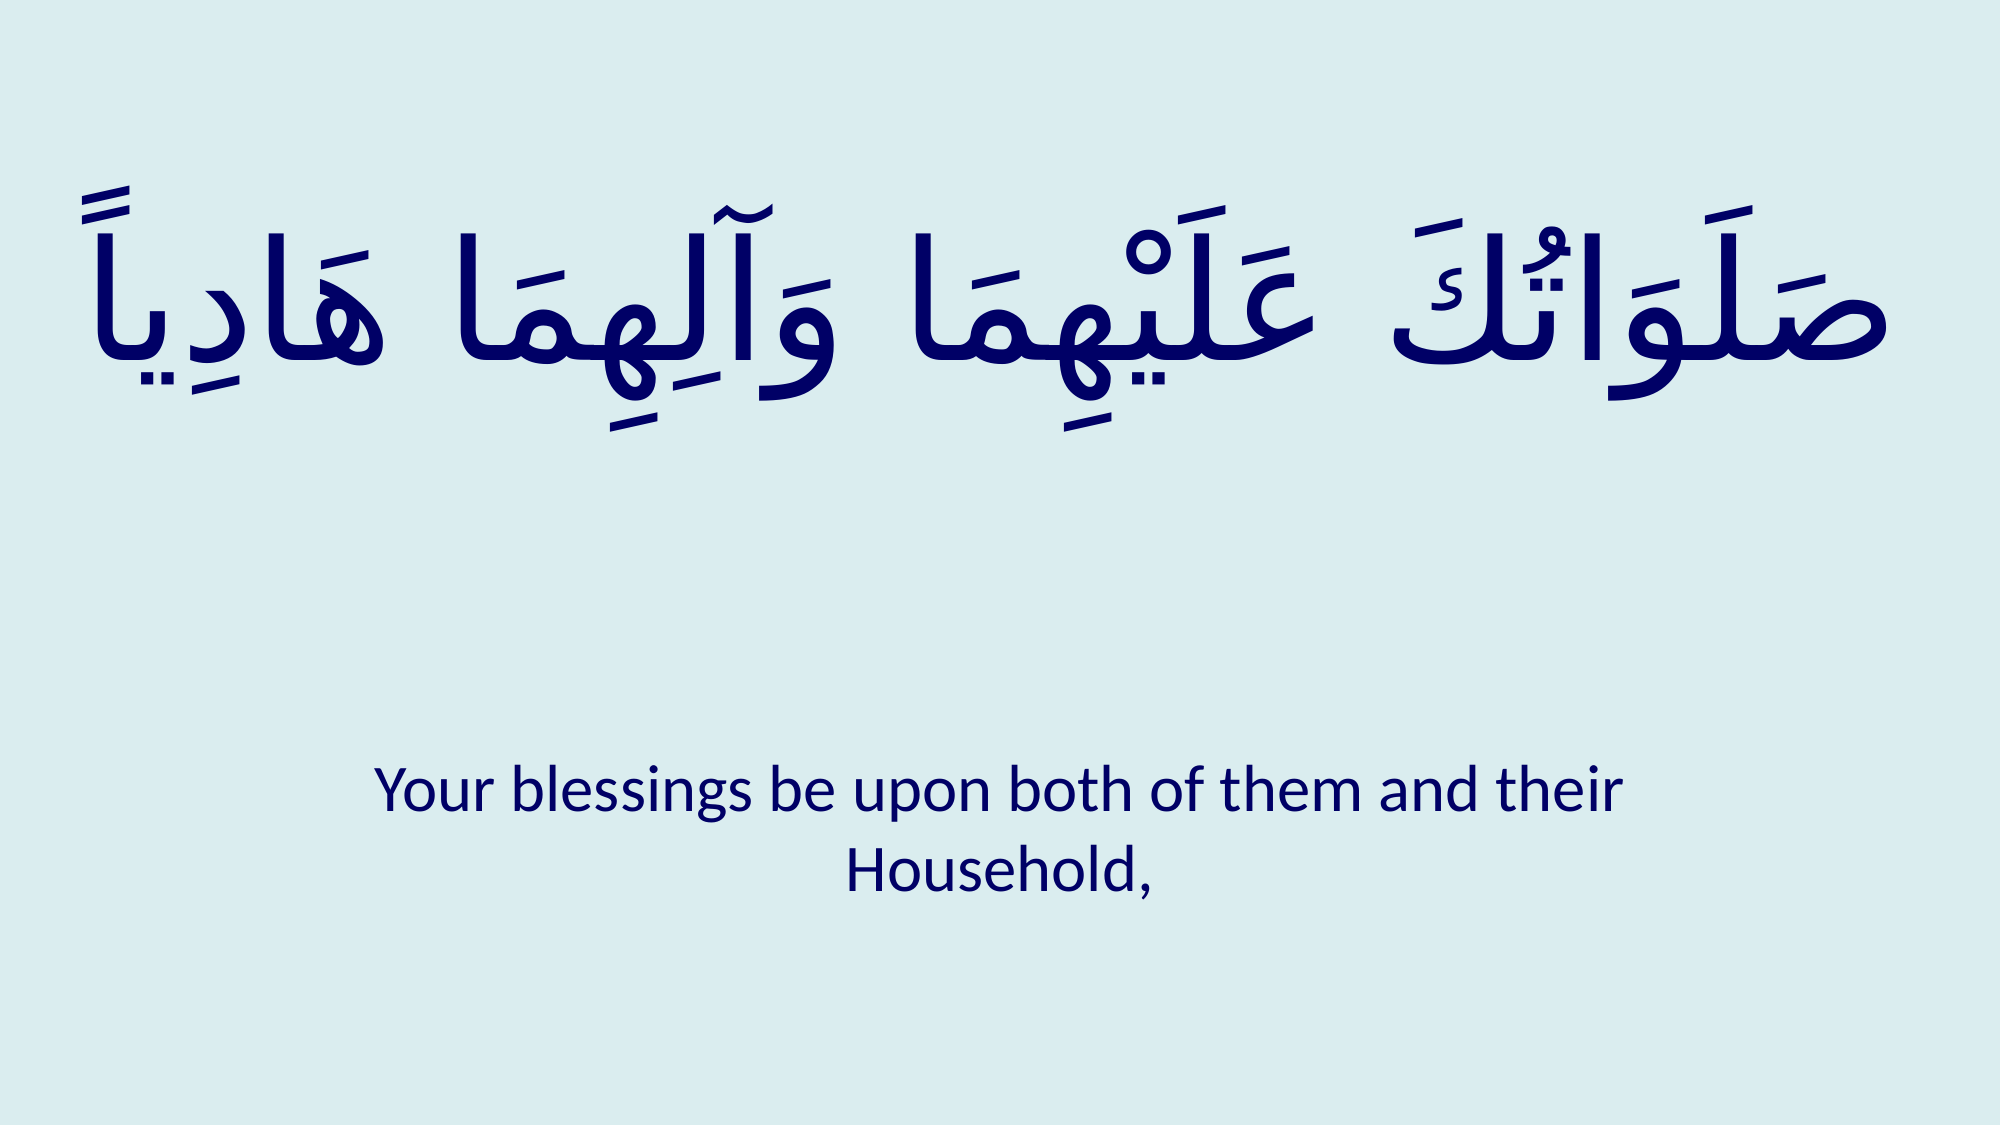

# صَلَوَاتُكَ عَلَيْهِمَا وَآلِهِمَا هَادِياً
Your blessings be upon both of them and their Household,